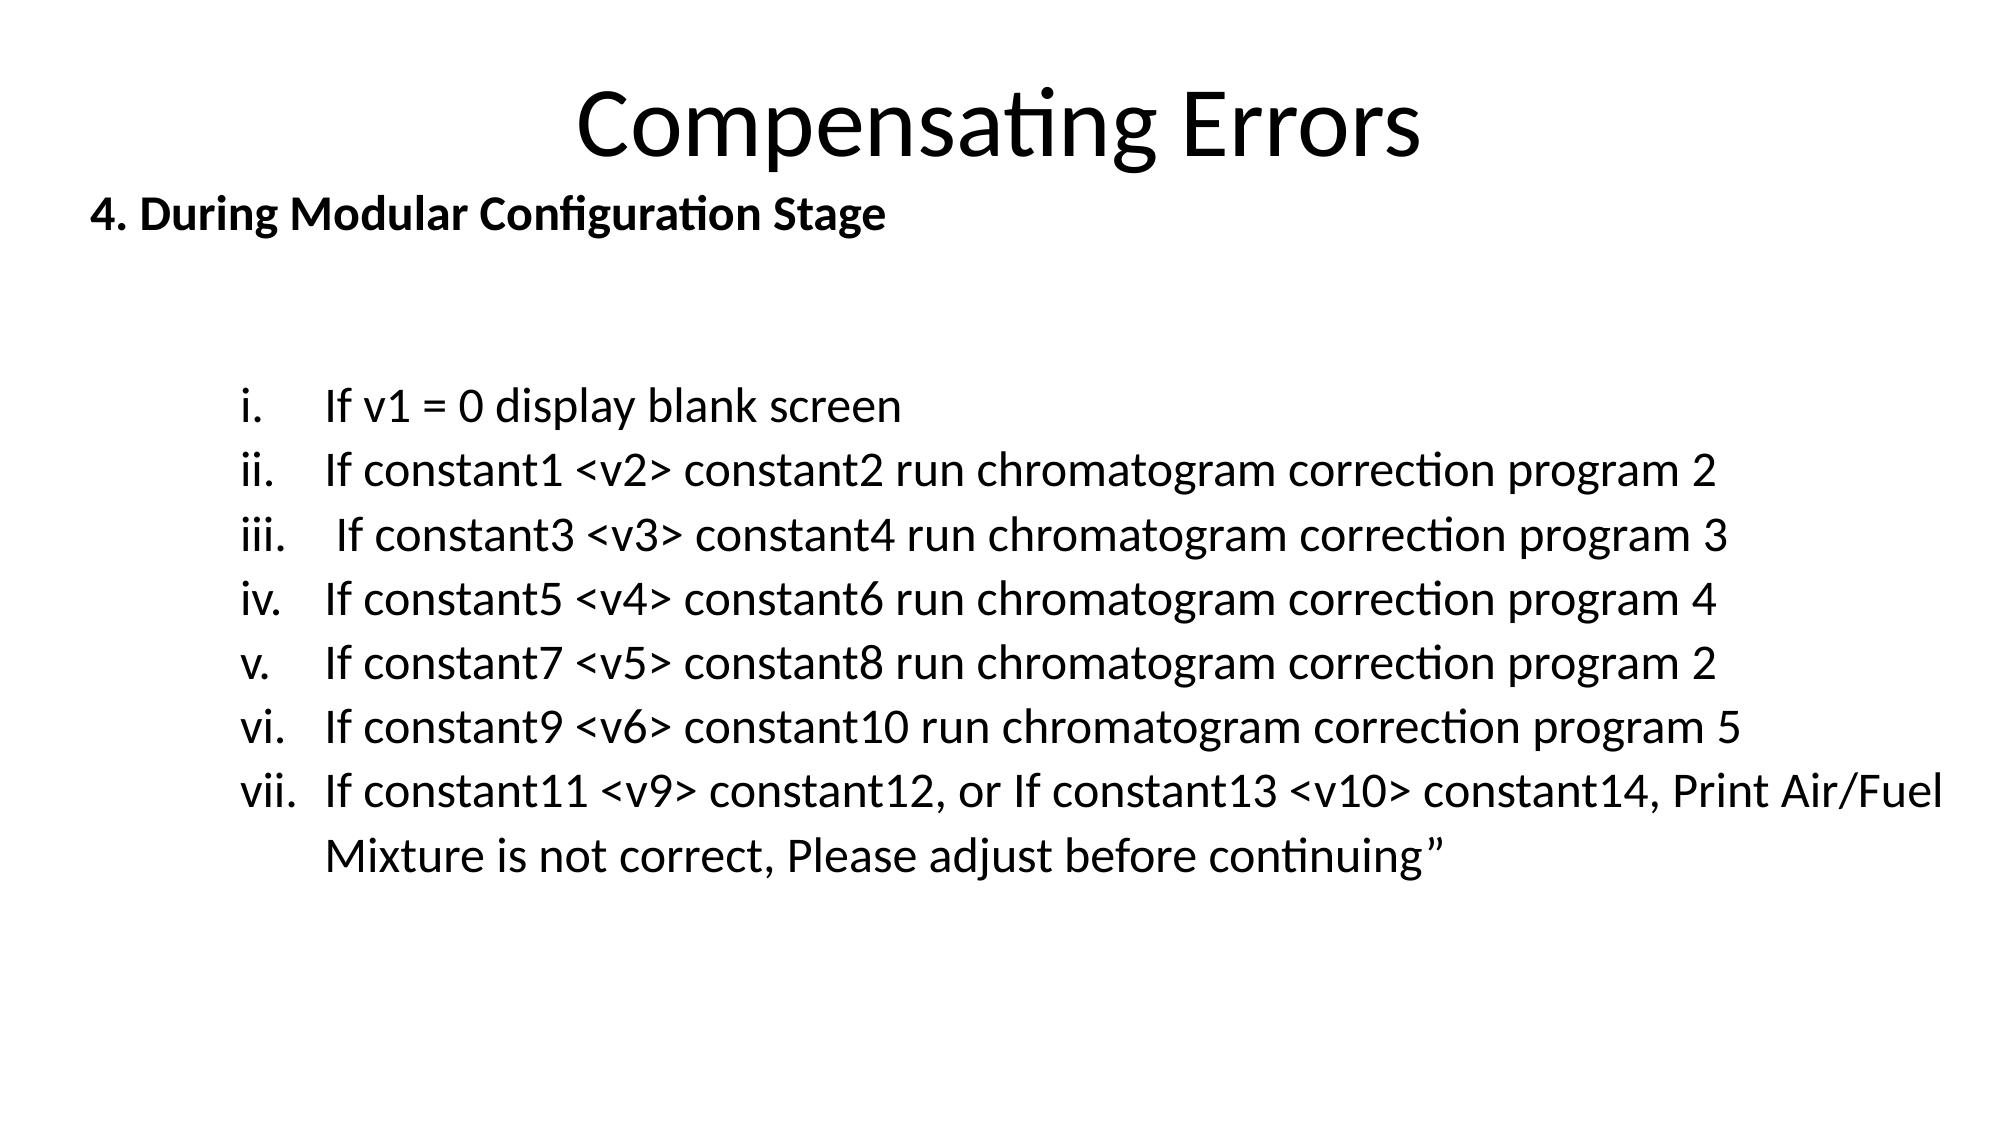

Compensating Errors
4. During Modular Configuration Stage

If v1 = 0 display blank screen
If constant1 <v2> constant2 run chromatogram correction program 2
 If constant3 <v3> constant4 run chromatogram correction program 3
If constant5 <v4> constant6 run chromatogram correction program 4
If constant7 <v5> constant8 run chromatogram correction program 2
If constant9 <v6> constant10 run chromatogram correction program 5
If constant11 <v9> constant12, or If constant13 <v10> constant14, Print Air/Fuel Mixture is not correct, Please adjust before continuing”